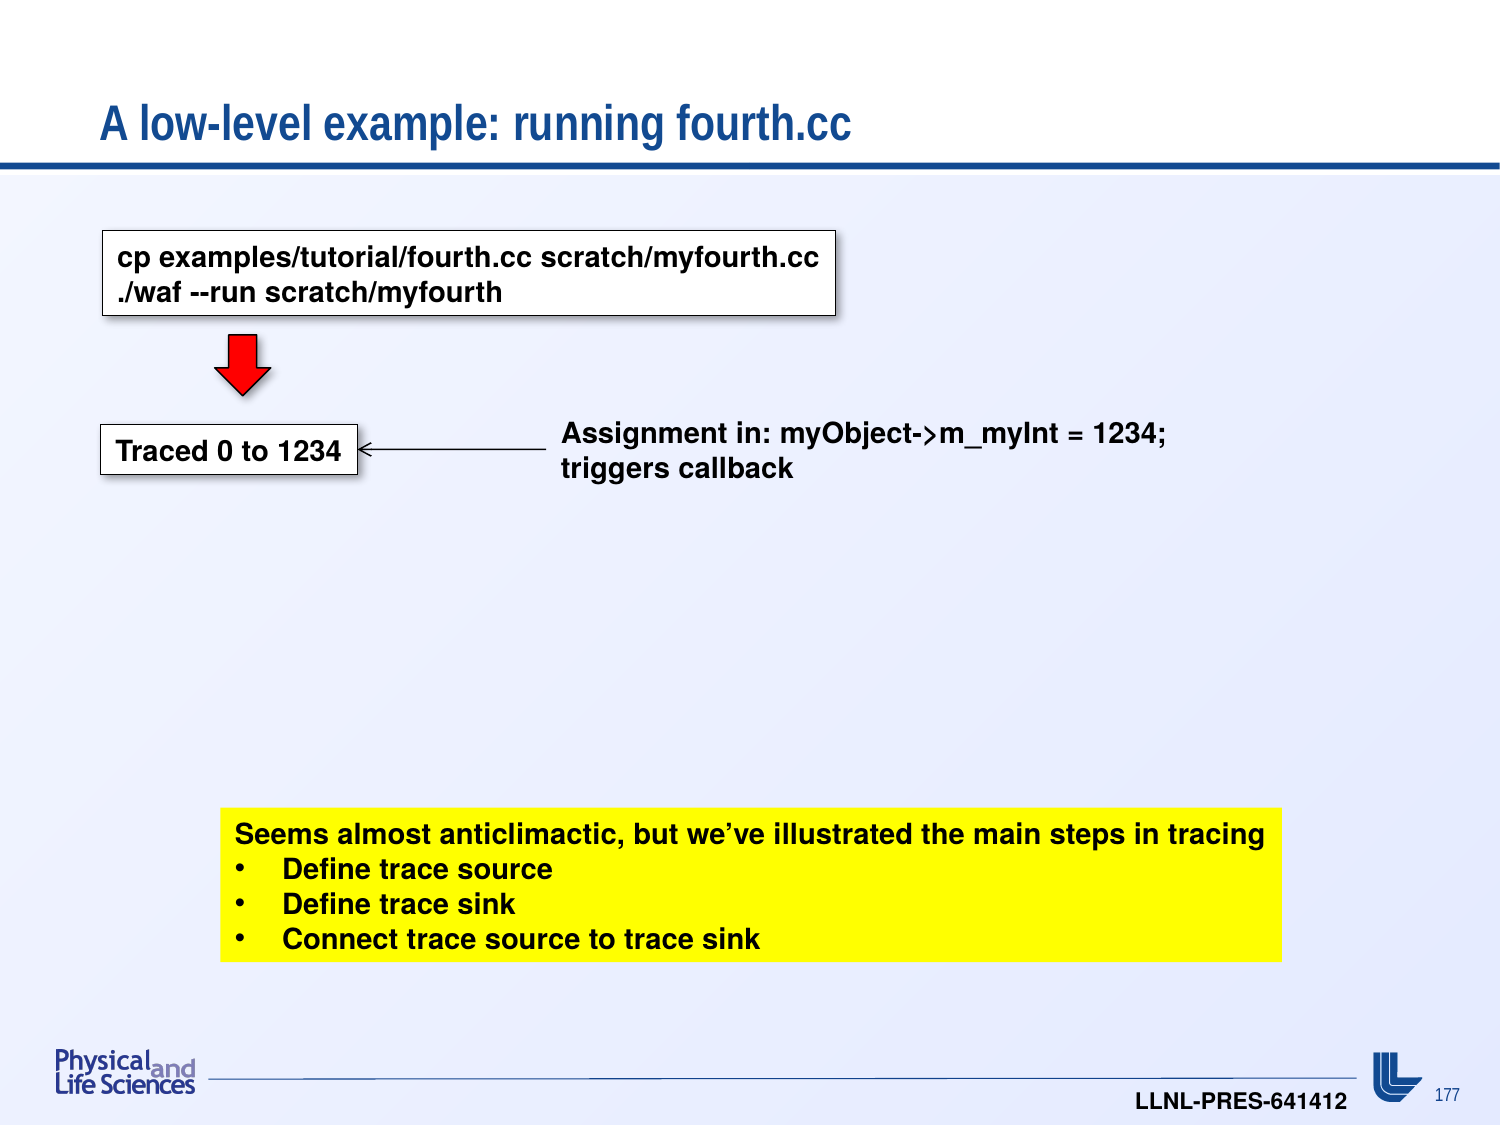

# A low-level example: running fourth.cc
cp examples/tutorial/fourth.cc scratch/myfourth.cc
./waf --run scratch/myfourth

Assignment in: myObject->m_myInt = 1234;
triggers callback
Traced 0 to 1234
Seems almost anticlimactic, but we’ve illustrated the main steps in tracing
Define trace source
Define trace sink
Connect trace source to trace sink